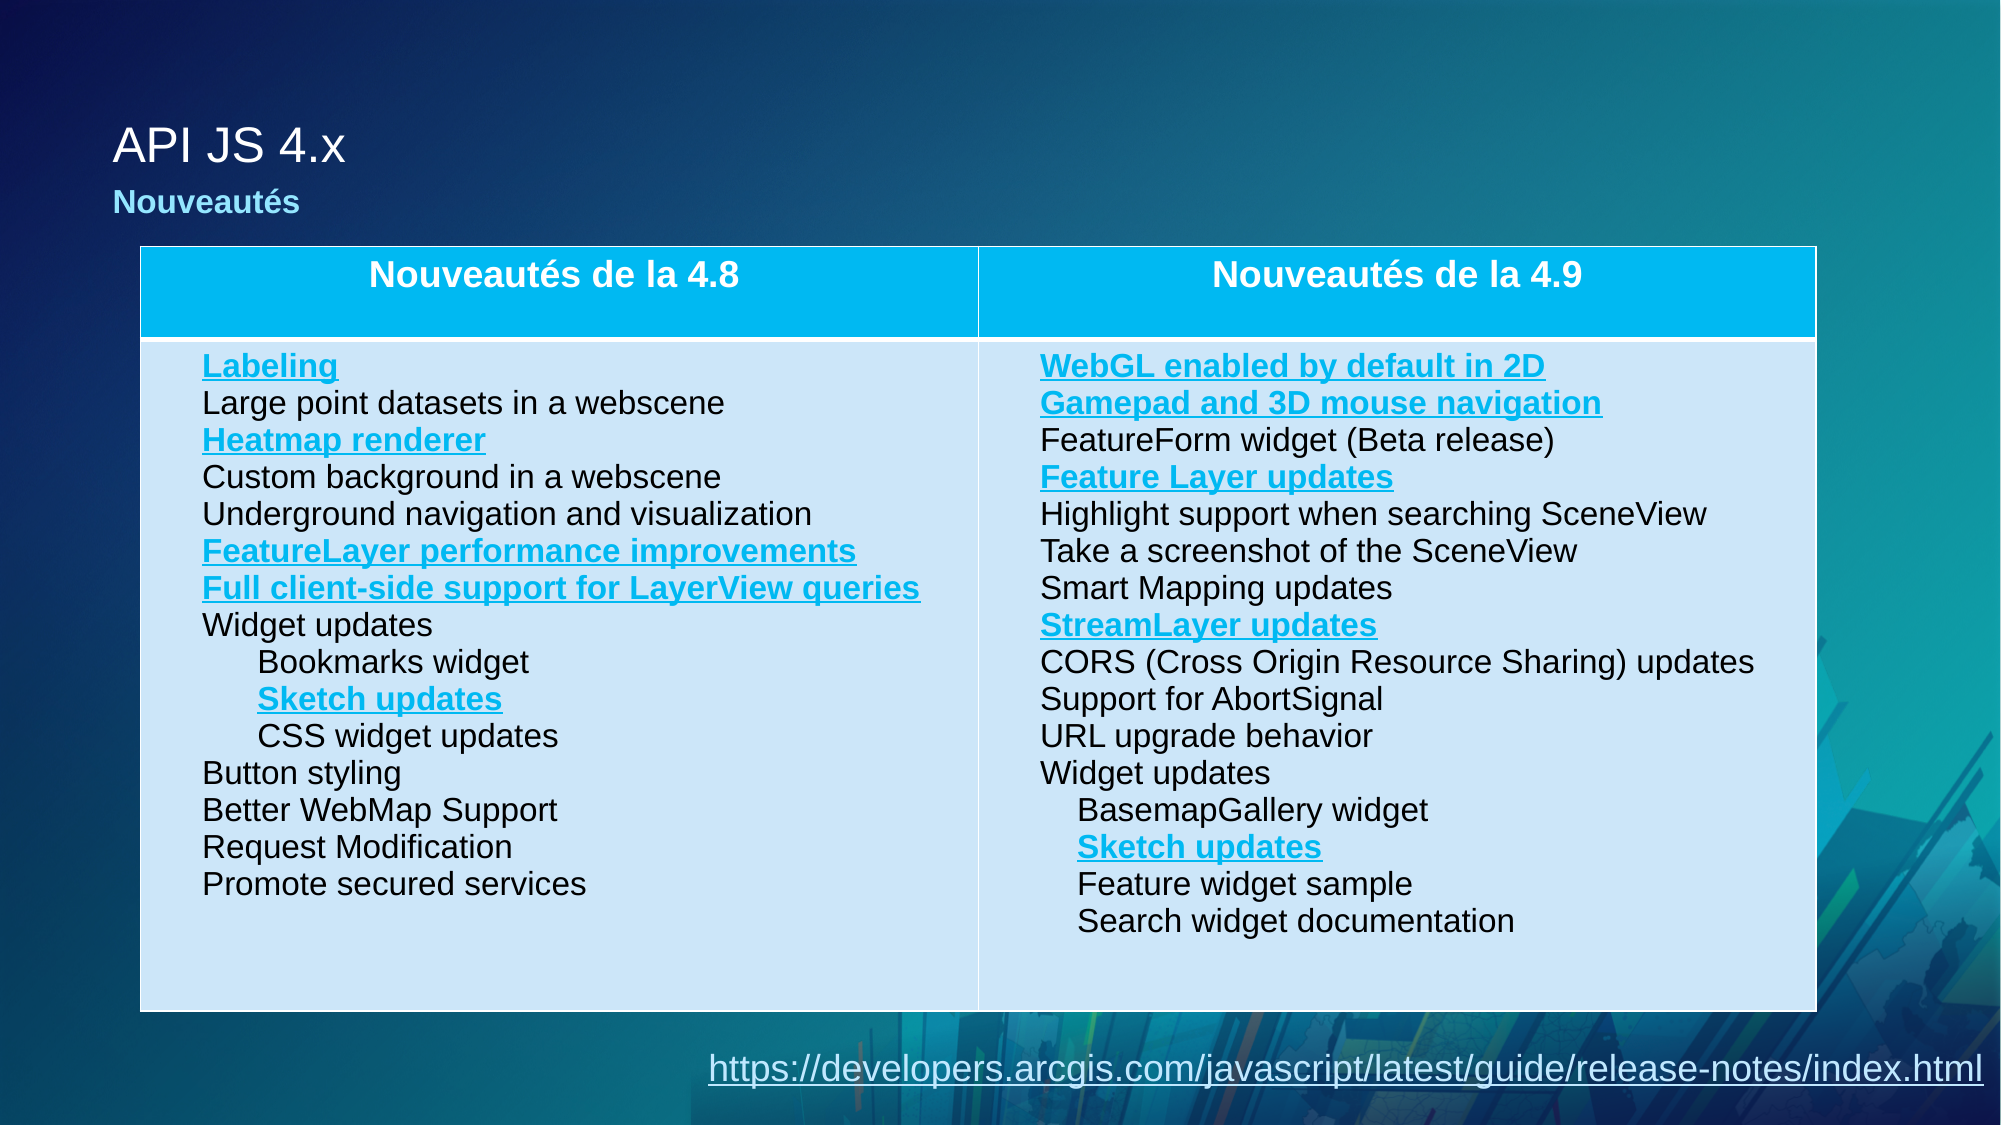

# API JS 4.x
Nouveautés

| Nouveautés de la 4.8 | Nouveautés de la 4.9 |
| --- | --- |
| Labeling Large point datasets in a webscene Heatmap renderer Custom background in a webscene Underground navigation and visualization FeatureLayer performance improvements Full client-side support for LayerView queries Widget updates       Bookmarks widget       Sketch updates CSS widget updates Button styling Better WebMap Support Request Modification Promote secured services | WebGL enabled by default in 2D Gamepad and 3D mouse navigation FeatureForm widget (Beta release) Feature Layer updates Highlight support when searching SceneView Take a screenshot of the SceneView Smart Mapping updates StreamLayer updates CORS (Cross Origin Resource Sharing) updates Support for AbortSignal URL upgrade behavior Widget updates     BasemapGallery widget     Sketch updates     Feature widget sample     Search widget documentation |

https://developers.arcgis.com/javascript/latest/guide/release-notes/index.html